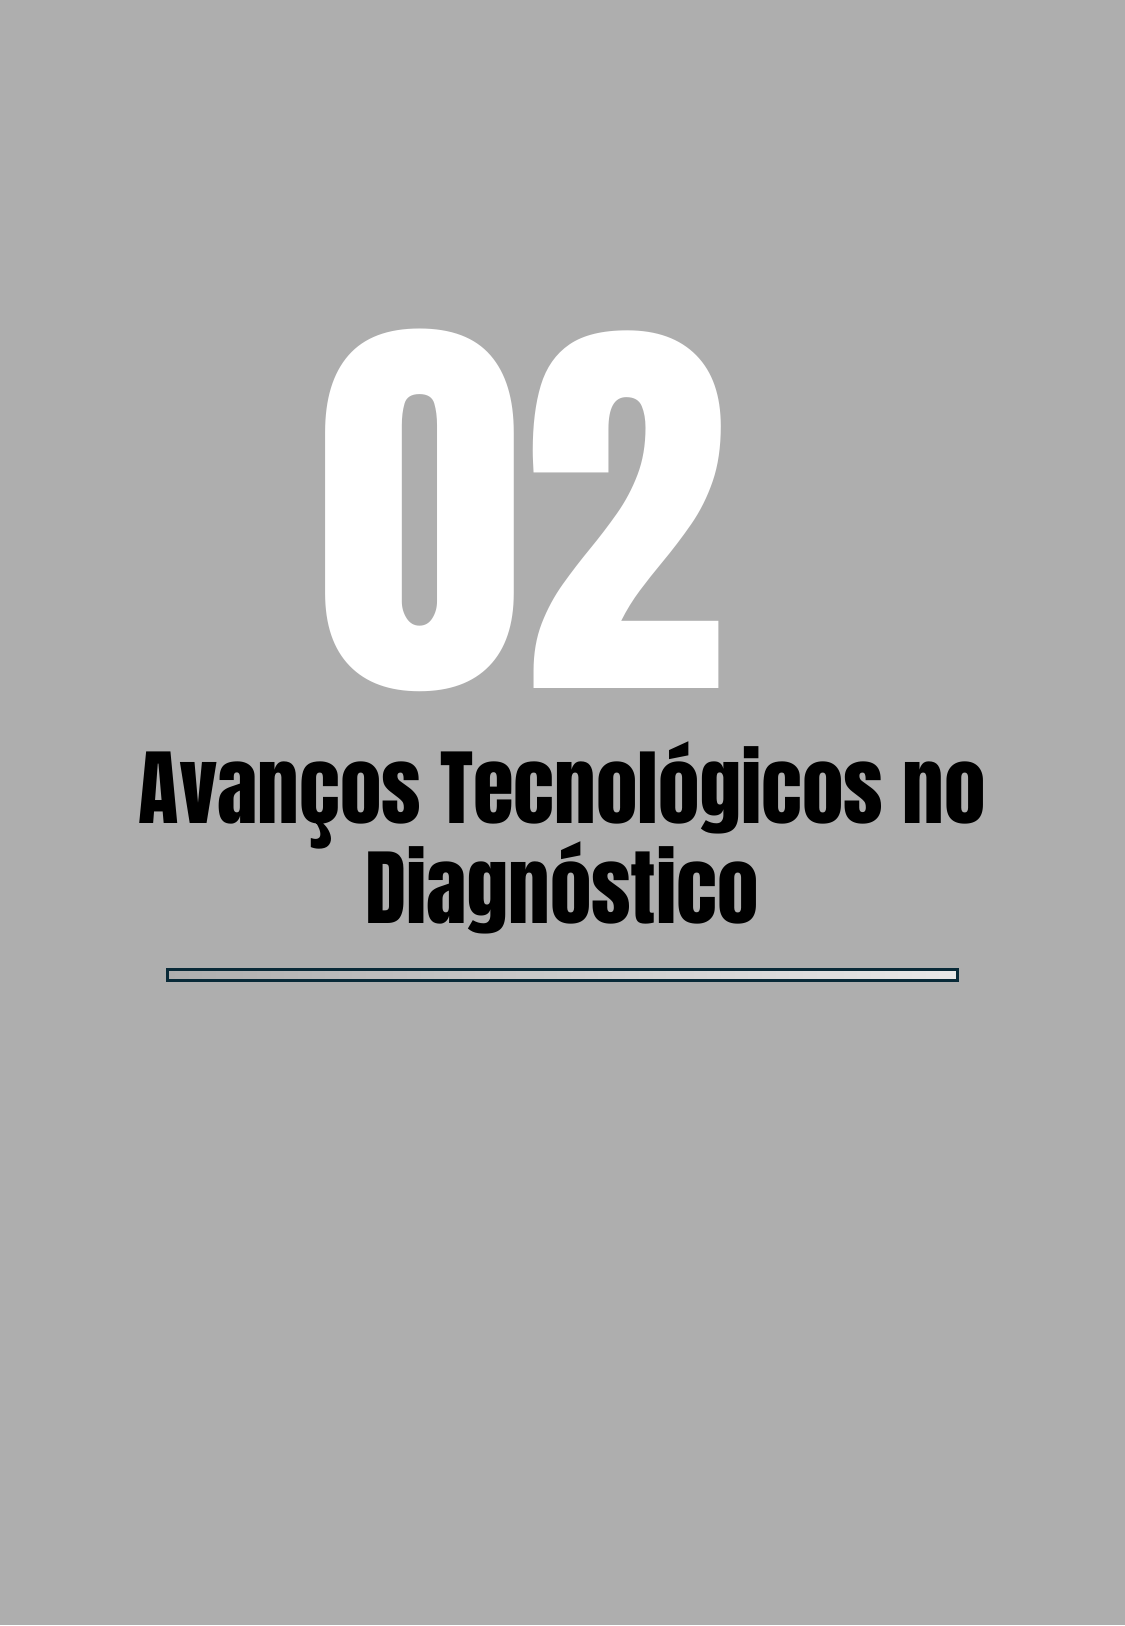

02
Avanços Tecnológicos no Diagnóstico

Diagnósticos Modernos em Psicopatologia Livio Magalhães
5